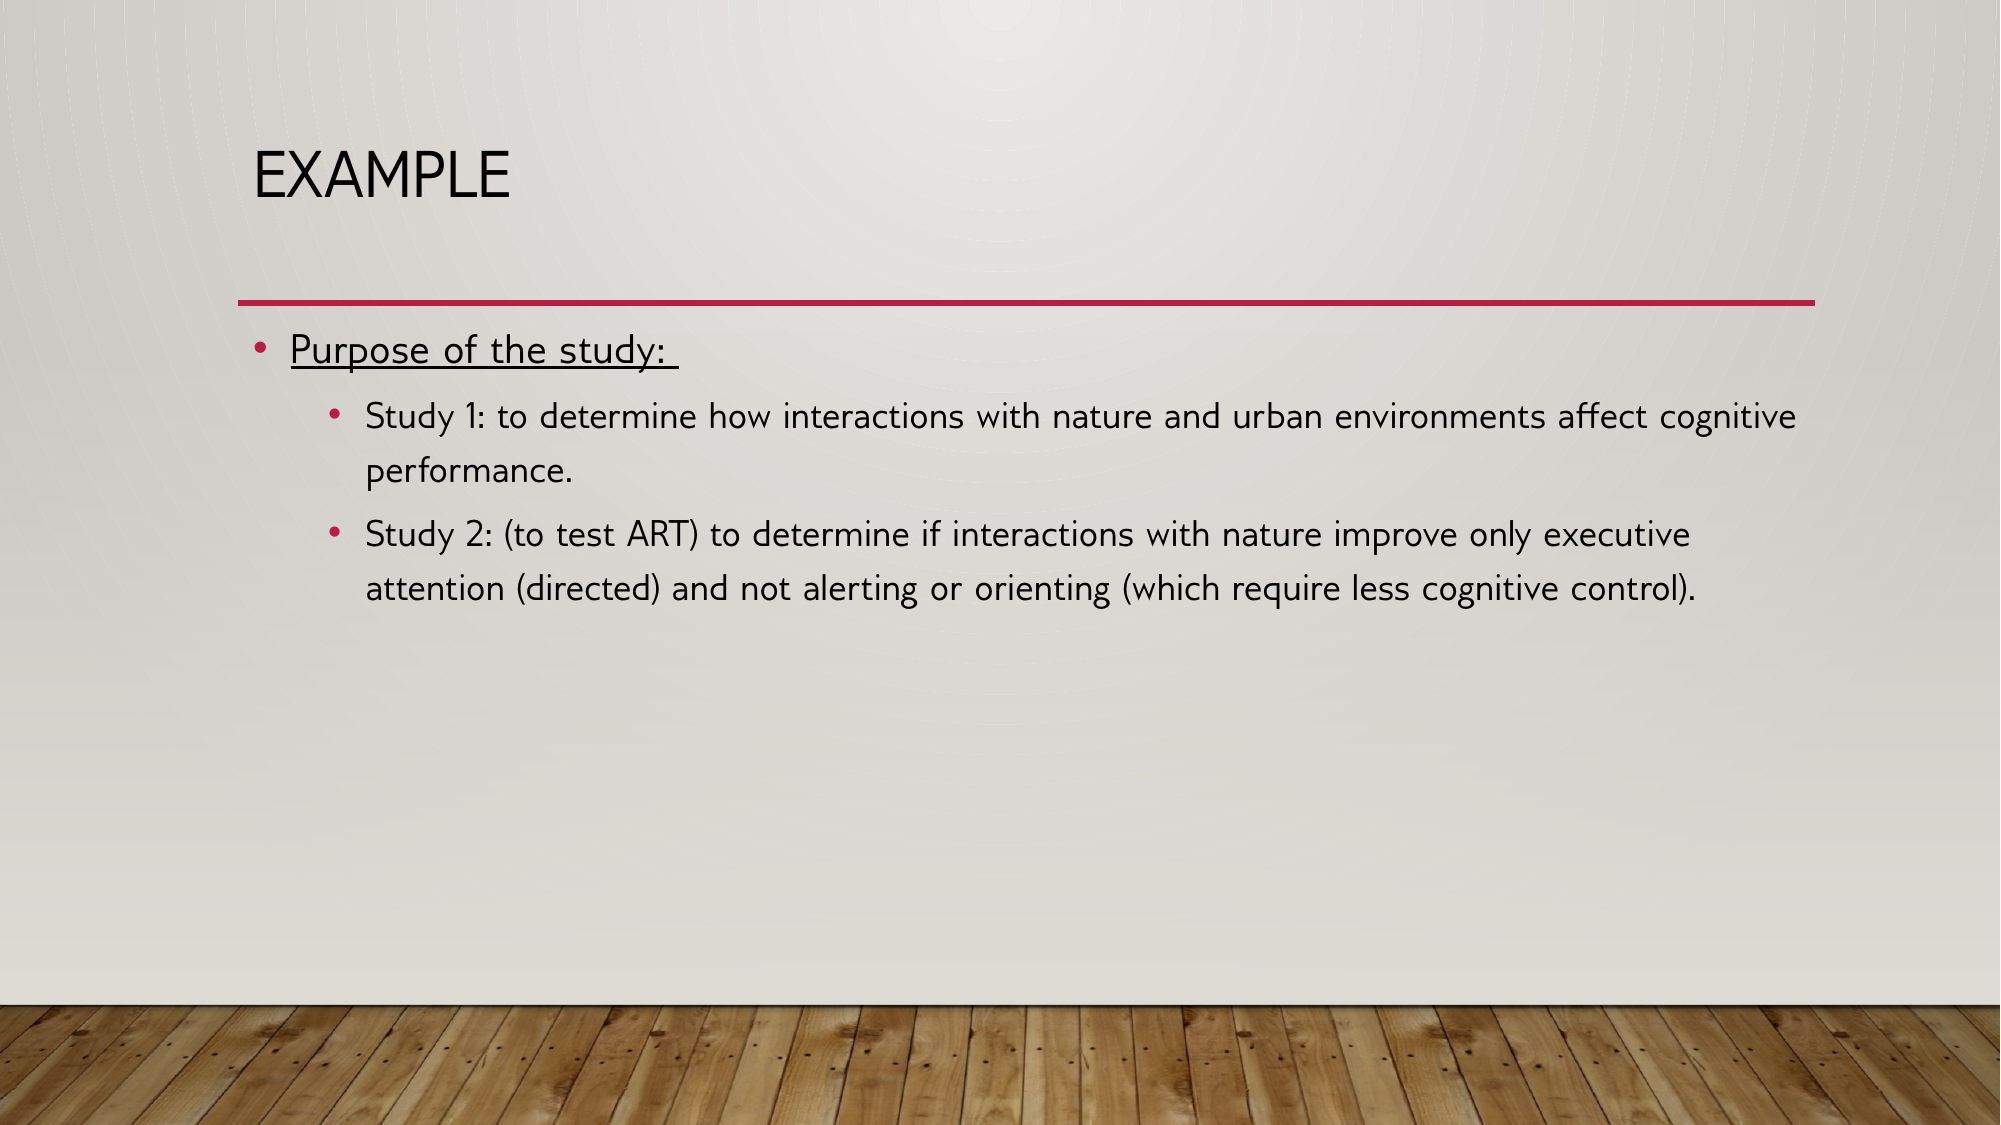

# Example
Purpose of the study:
Study 1: to determine how interactions with nature and urban environments affect cognitive performance.
Study 2: (to test ART) to determine if interactions with nature improve only executive attention (directed) and not alerting or orienting (which require less cognitive control).